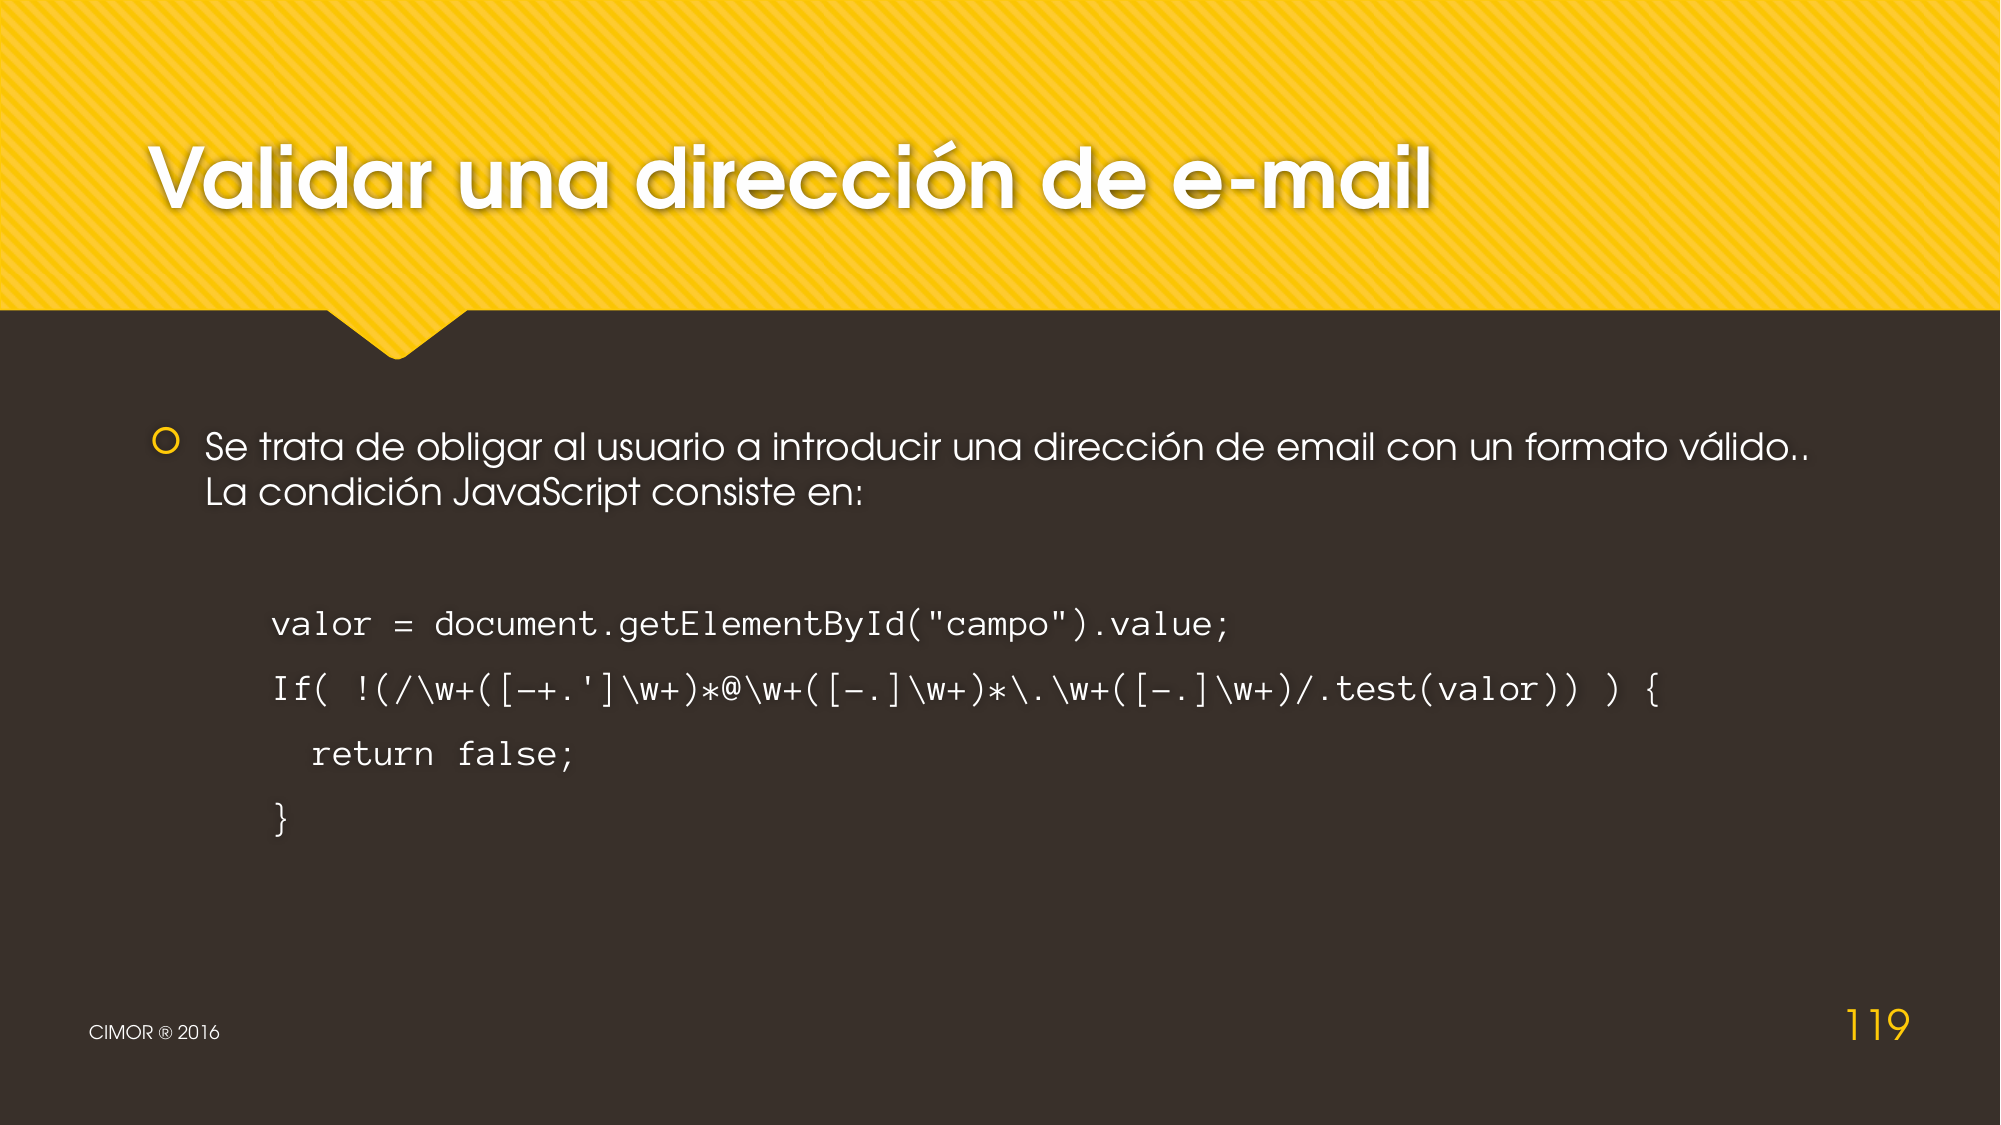

# Validar una dirección de e-mail
Se trata de obligar al usuario a introducir una dirección de email con un formato válido.. La condición JavaScript consiste en:

      valor = document.getElementById("campo").value;
      If( !(/\w+([-+.']\w+)*@\w+([-.]\w+)*\.\w+([-.]\w+)/.test(valor)) ) {
        return false;
      }

119
CIMOR ® 2016